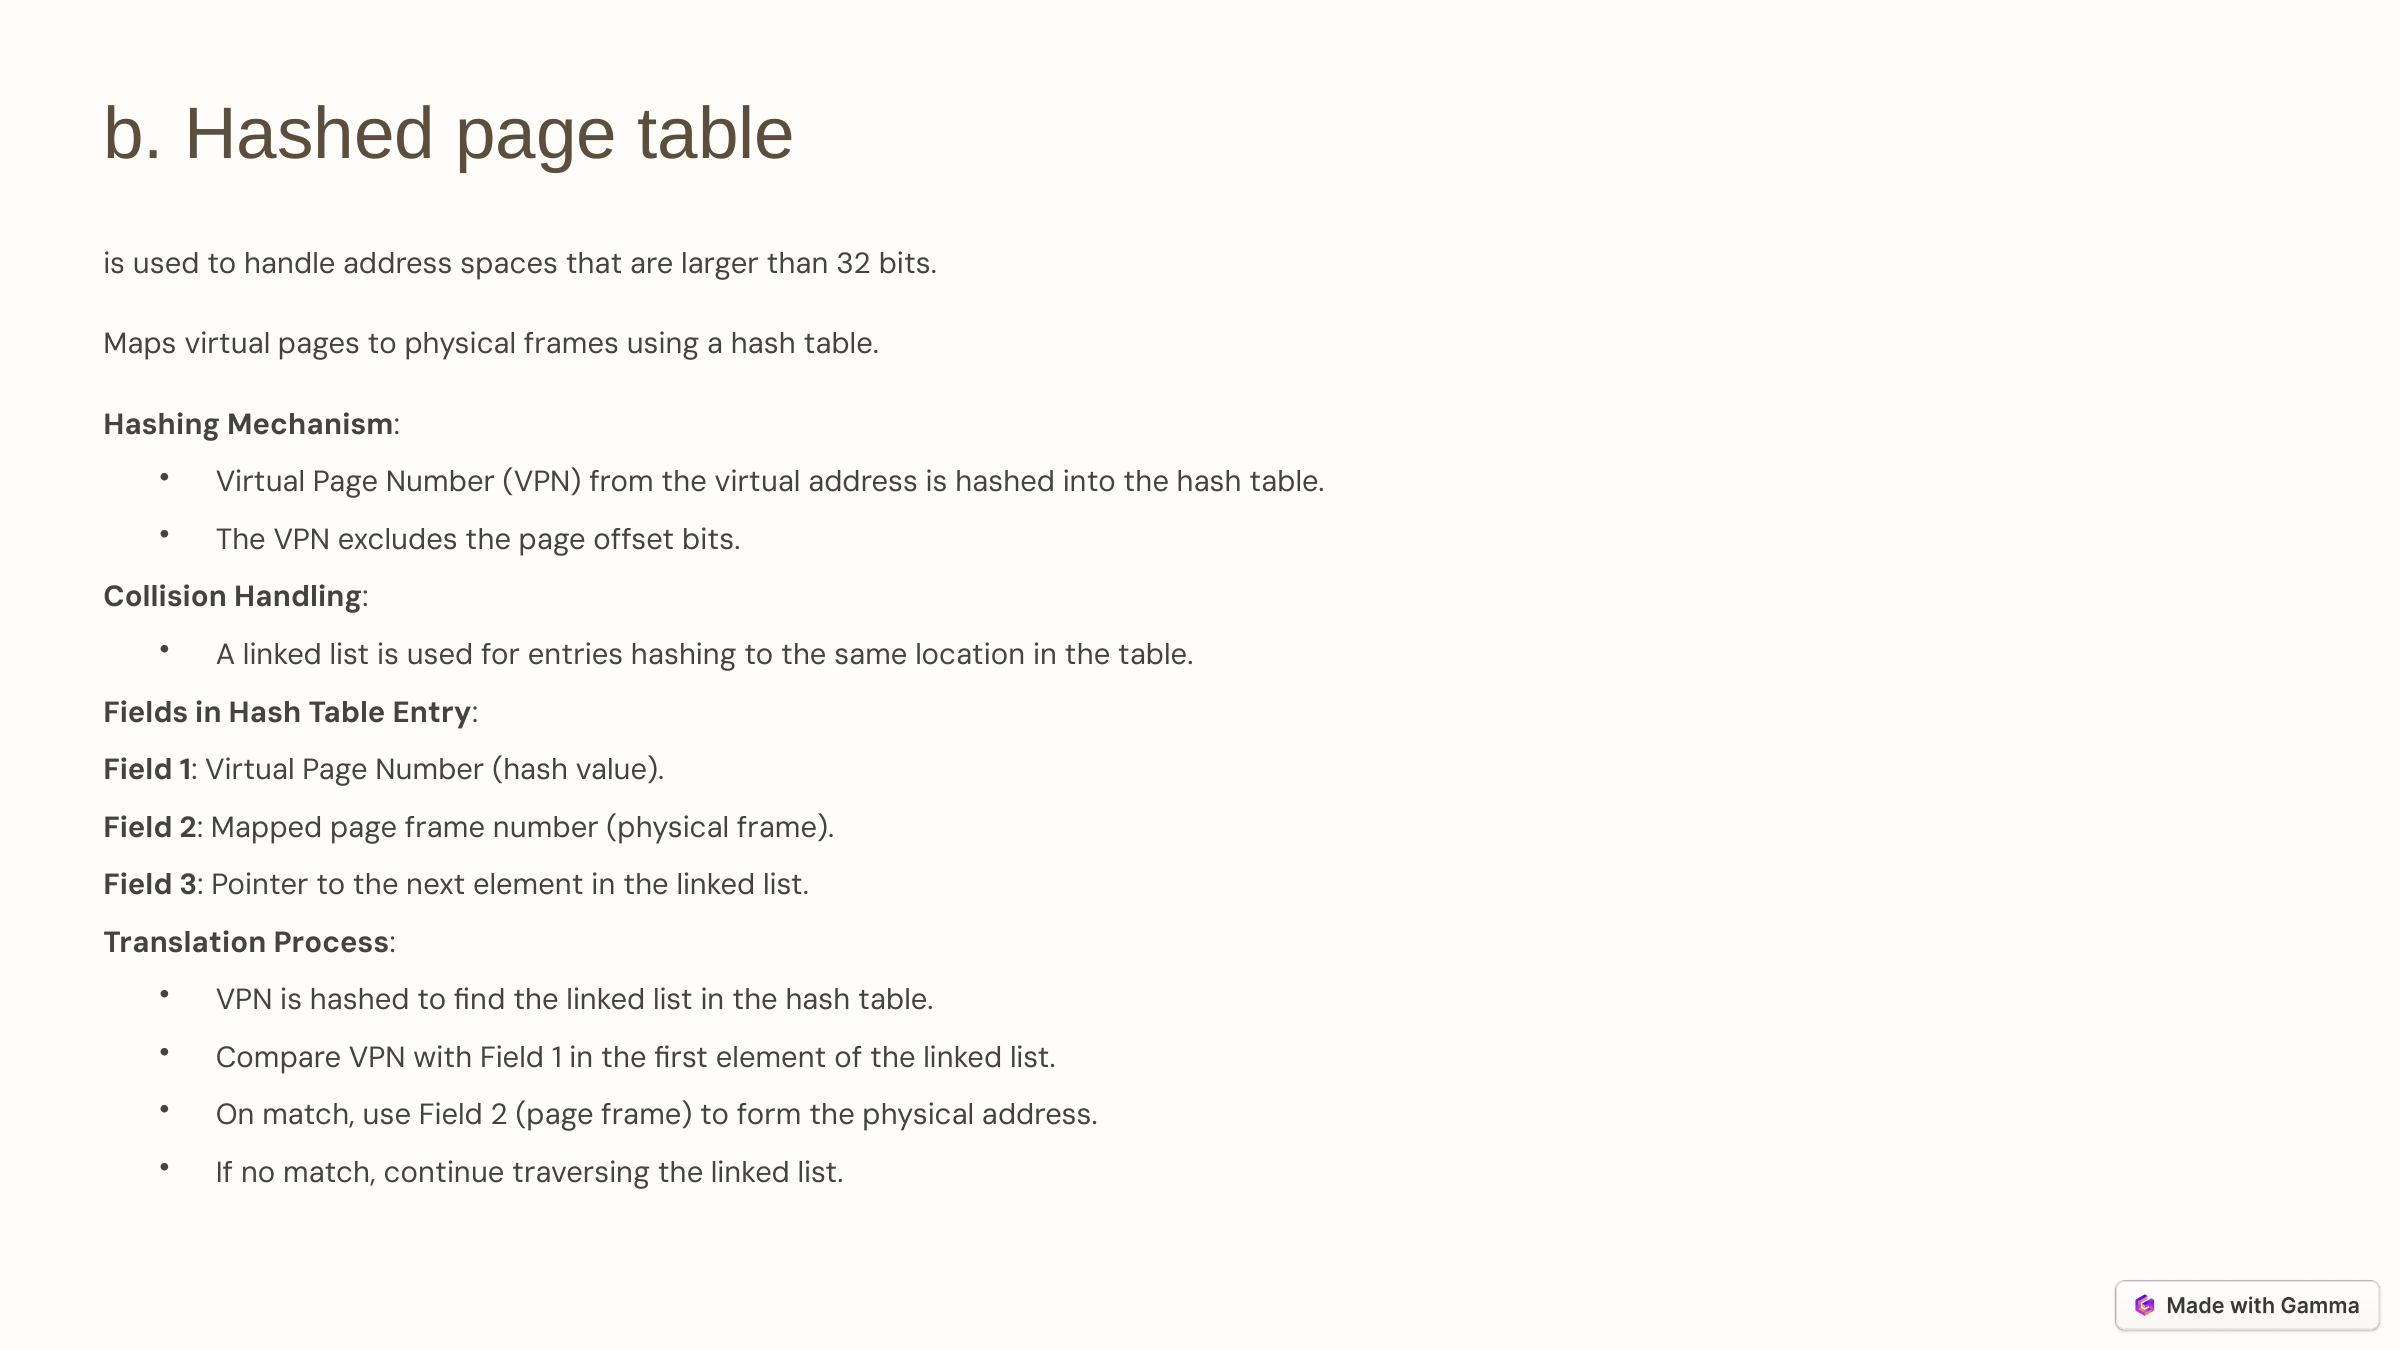

b. Hashed page table
is used to handle address spaces that are larger than 32 bits.
Maps virtual pages to physical frames using a hash table.
Hashing Mechanism:
Virtual Page Number (VPN) from the virtual address is hashed into the hash table.
The VPN excludes the page offset bits.
Collision Handling:
A linked list is used for entries hashing to the same location in the table.
Fields in Hash Table Entry:
Field 1: Virtual Page Number (hash value).
Field 2: Mapped page frame number (physical frame).
Field 3: Pointer to the next element in the linked list.
Translation Process:
VPN is hashed to find the linked list in the hash table.
Compare VPN with Field 1 in the first element of the linked list.
On match, use Field 2 (page frame) to form the physical address.
If no match, continue traversing the linked list.